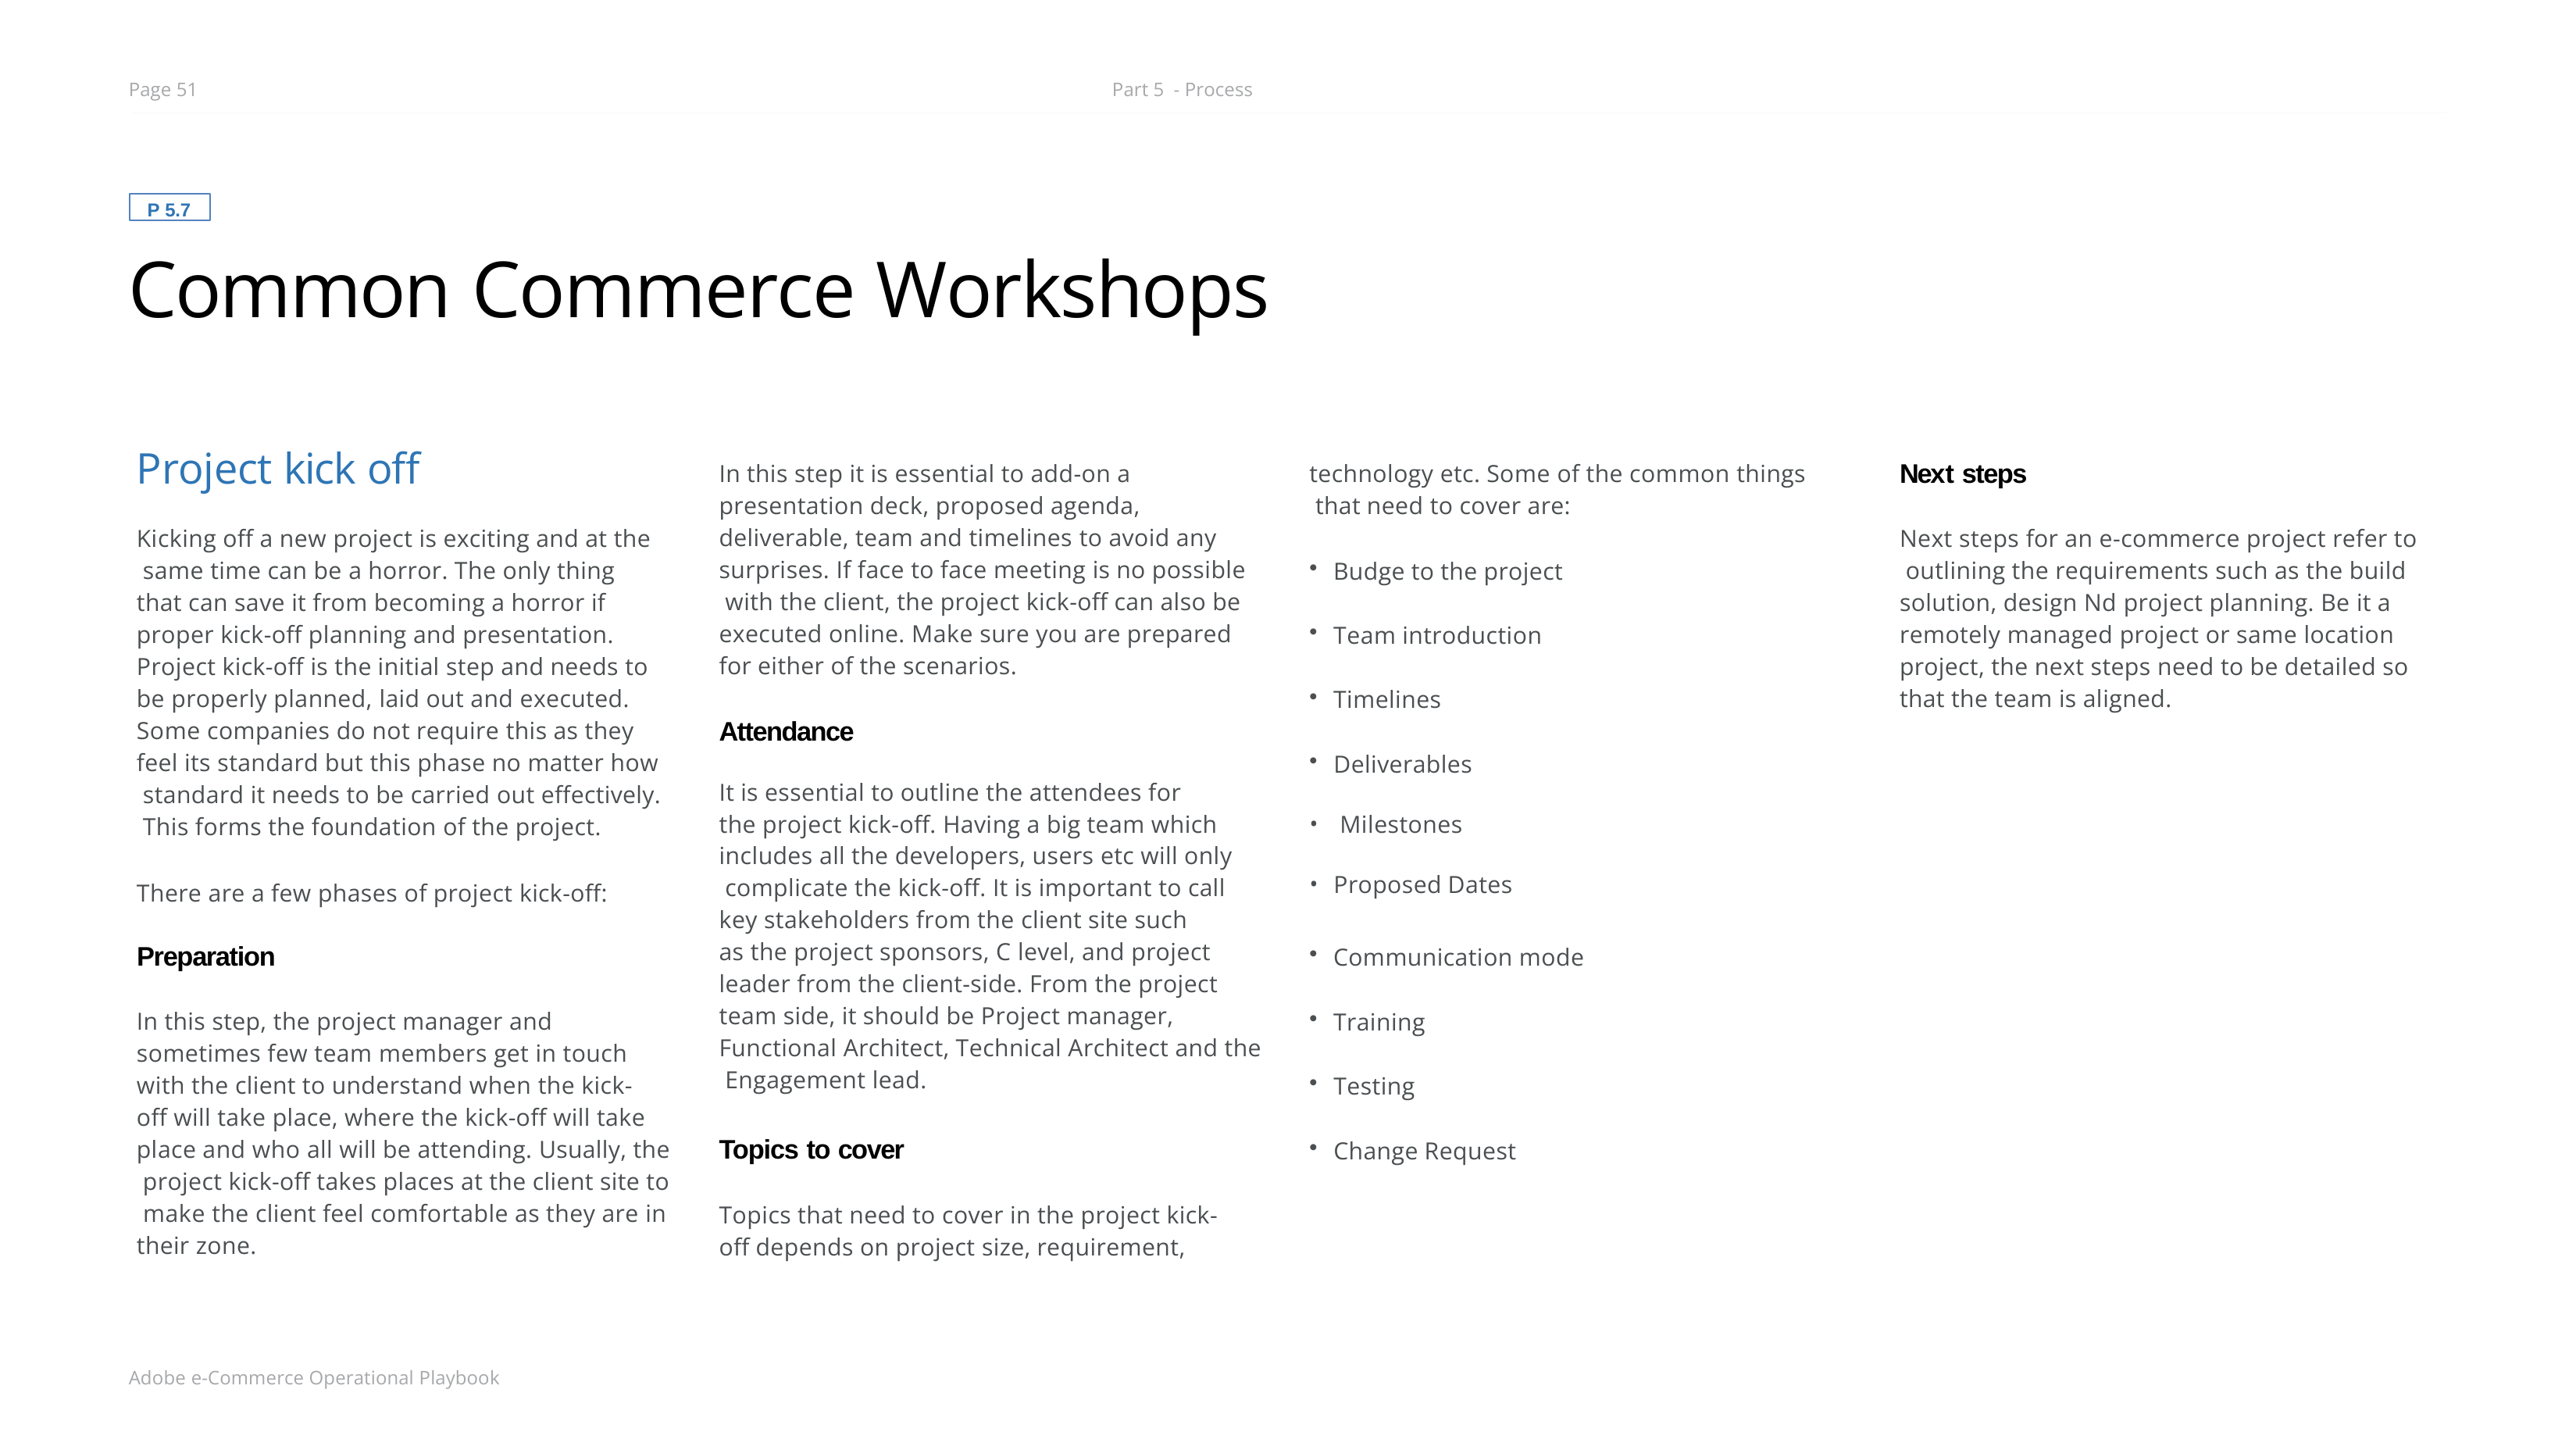

Page 51
Part 5 - Process
P 5.7
Common Commerce Workshops
Project kick off
Kicking off a new project is exciting and at the  same time can be a horror. The only thing  that can save it from becoming a horror if  proper kick-off planning and presentation.
Project kick-off is the initial step and needs to
be properly planned, laid out and executed.  Some companies do not require this as they  feel its standard but this phase no matter how  standard it needs to be carried out effectively.  This forms the foundation of the project.
In this step it is essential to add-on a  presentation deck, proposed agenda,  deliverable, team and timelines to avoid any  surprises. If face to face meeting is no possible  with the client, the project kick-off can also be  executed online. Make sure you are prepared  for either of the scenarios.
technology etc. Some of the common things  that need to cover are:
Next steps
Next steps for an e-commerce project refer to  outlining the requirements such as the build  solution, design Nd project planning. Be it a  remotely managed project or same location  project, the next steps need to be detailed so  that the team is aligned.
Budge to the project
Team introduction
Timelines
Attendance

It is essential to outline the attendees for
the project kick-off. Having a big team which  includes all the developers, users etc will only  complicate the kick-off. It is important to call  key stakeholders from the client site such
as the project sponsors, C level, and project  leader from the client-side. From the project  team side, it should be Project manager,  Functional Architect, Technical Architect and the  Engagement lead.
Deliverables

Milestones

Proposed Dates
There are a few phases of project kick-off:
Preparation
Communication mode
In this step, the project manager and  sometimes few team members get in touch  with the client to understand when the kick-  off will take place, where the kick-off will take
place and who all will be attending. Usually, the  project kick-off takes places at the client site to  make the client feel comfortable as they are in  their zone.
Training
Testing
Topics to cover
Change Request
Topics that need to cover in the project kick-
off depends on project size, requirement,
Adobe e-Commerce Operational Playbook